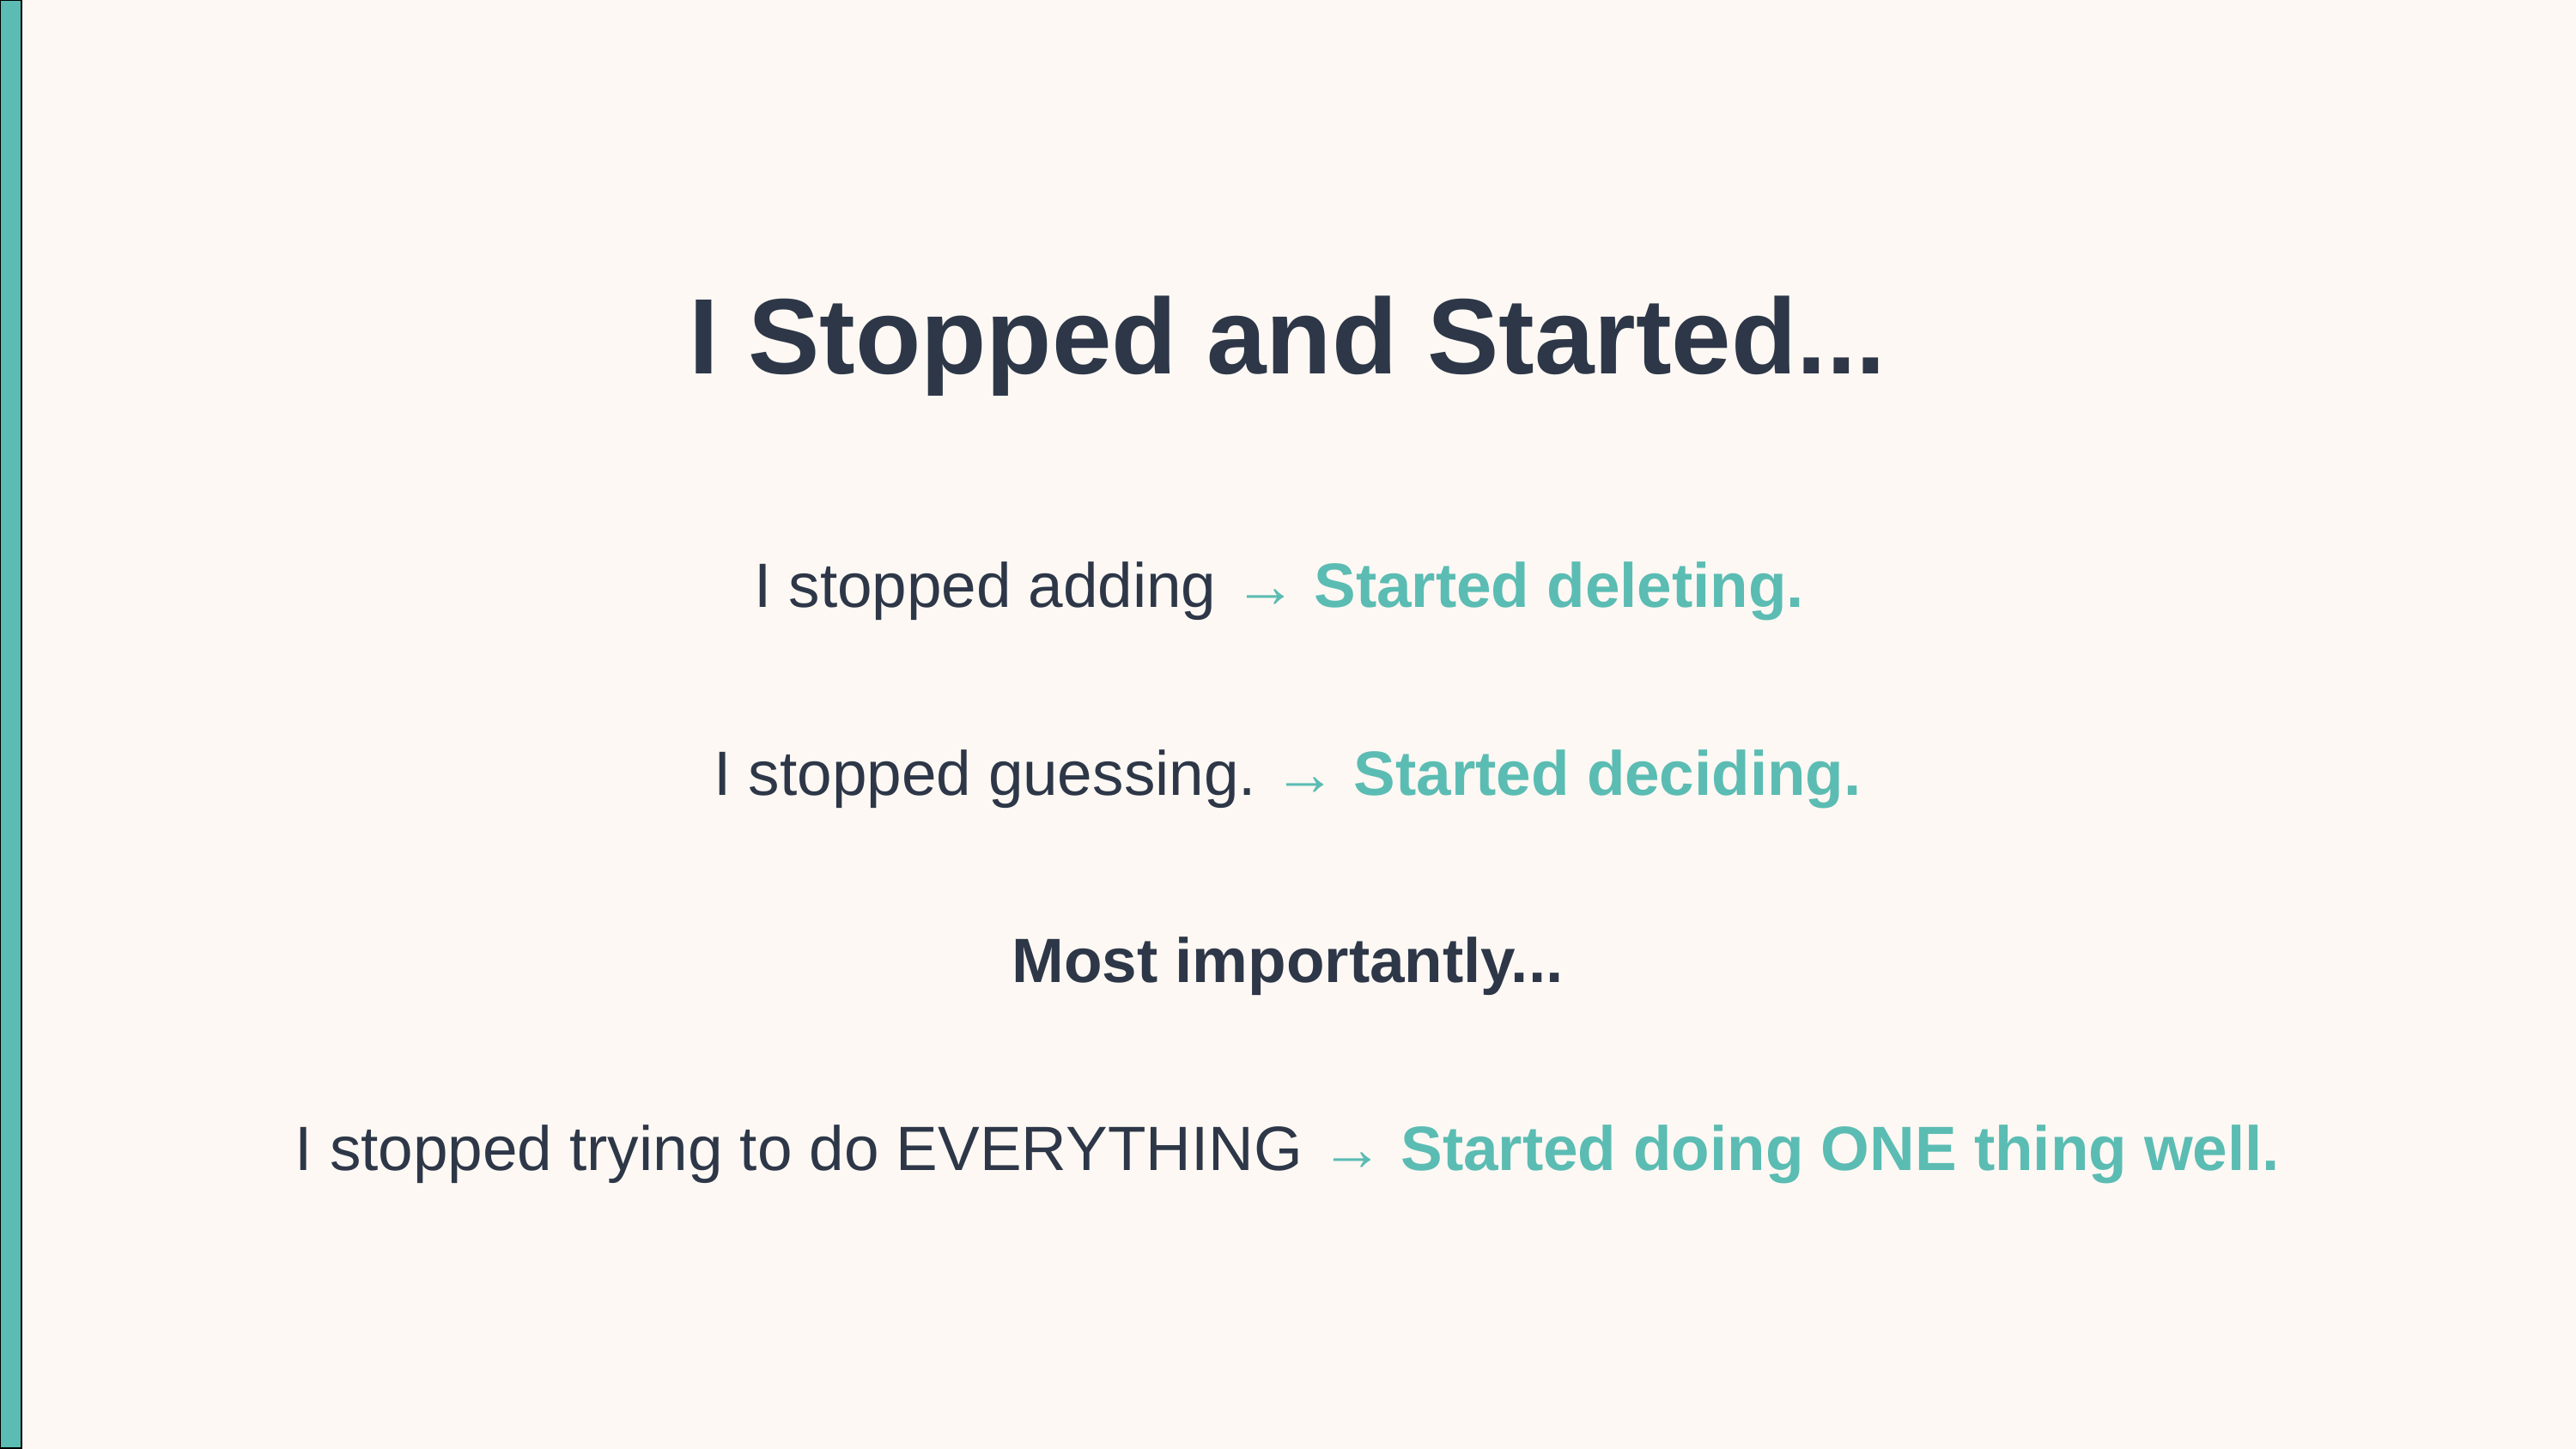

I Stopped and Started...
I stopped adding → Started deleting.

I stopped guessing. → Started deciding.

Most importantly...

I stopped trying to do EVERYTHING → Started doing ONE thing well.